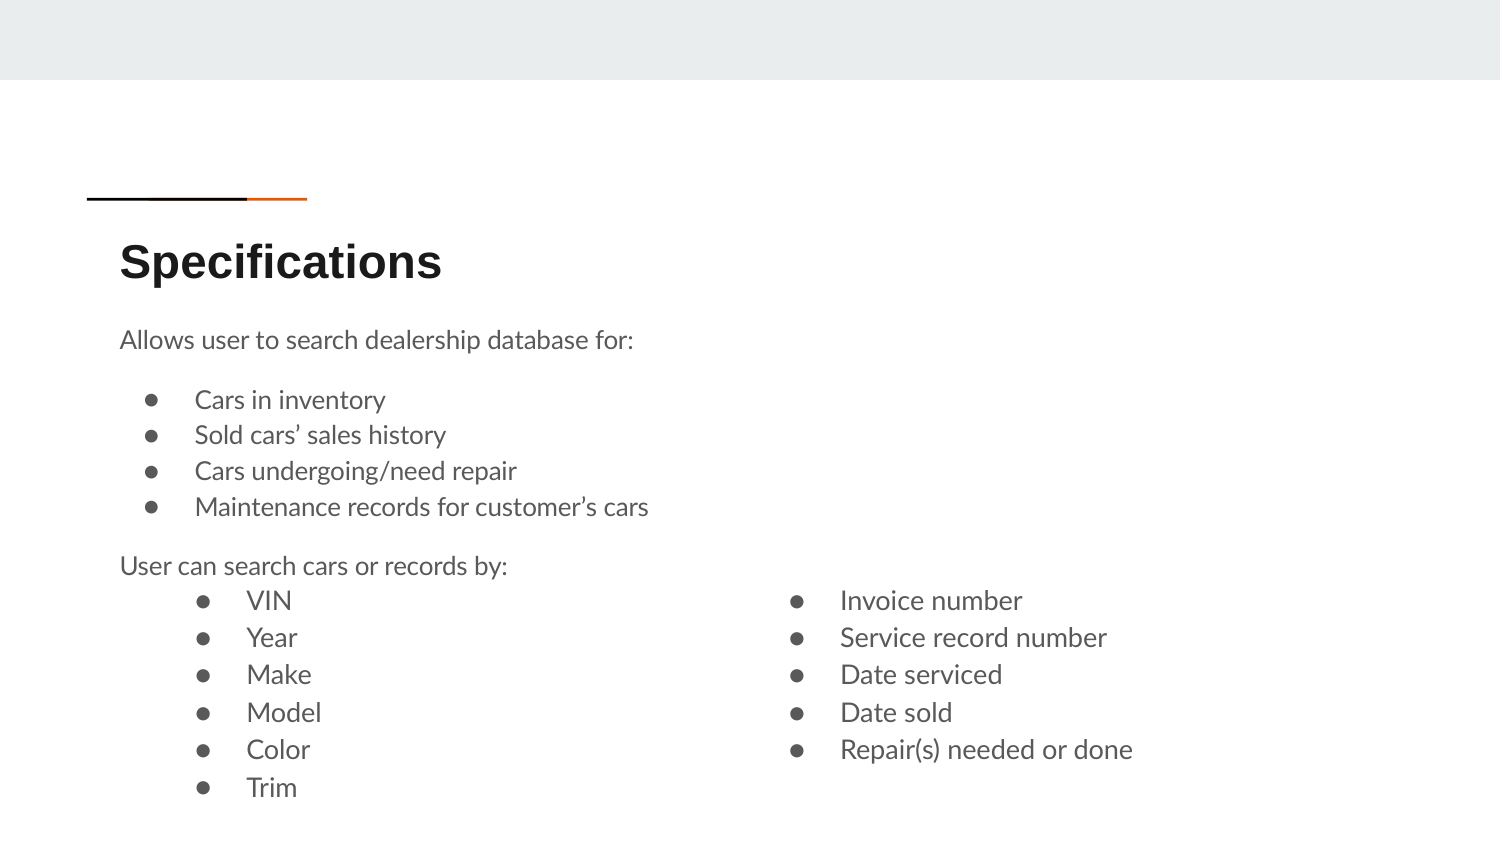

# Specifications
Allows user to search dealership database for:
Cars in inventory
Sold cars’ sales history
Cars undergoing/need repair
Maintenance records for customer’s cars
User can search cars or records by:
| VIN Year Make Model Color Trim | Invoice number Service record number Date serviced Date sold Repair(s) needed or done |
| --- | --- |